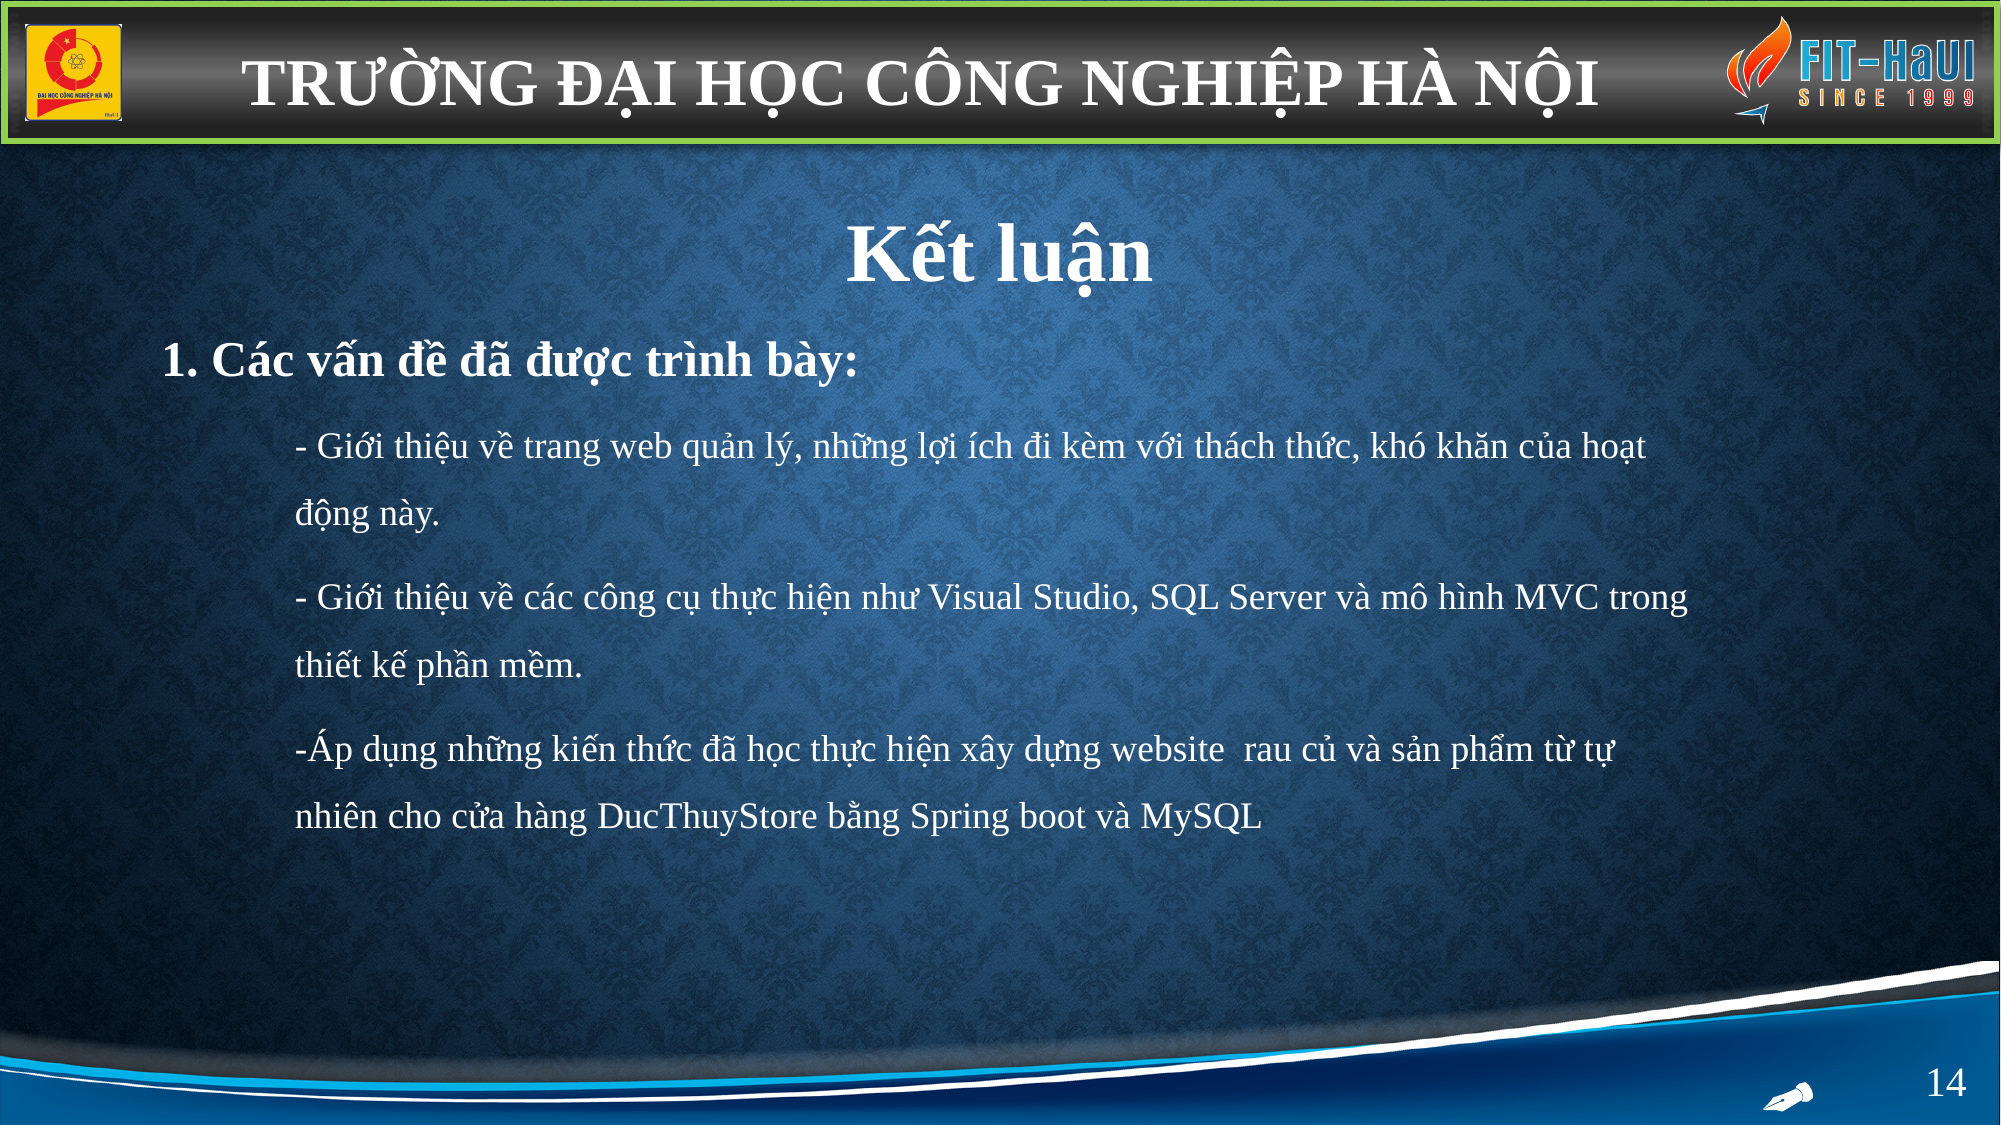

TRƯỜNG ĐẠI HỌC CÔNG NGHIỆP HÀ NỘI

Kết luận
1. Các vấn đề đã được trình bày:

- Giới thiệu về trang web quản lý, những lợi ích đi kèm với thách thức, khó khăn của hoạt động này.
- Giới thiệu về các công cụ thực hiện như Visual Studio, SQL Server và mô hình MVC trong thiết kế phần mềm.
-Áp dụng những kiến thức đã học thực hiện xây dựng website  rau củ và sản phẩm từ tự nhiên cho cửa hàng DucThuyStore bằng Spring boot và MySQL
14